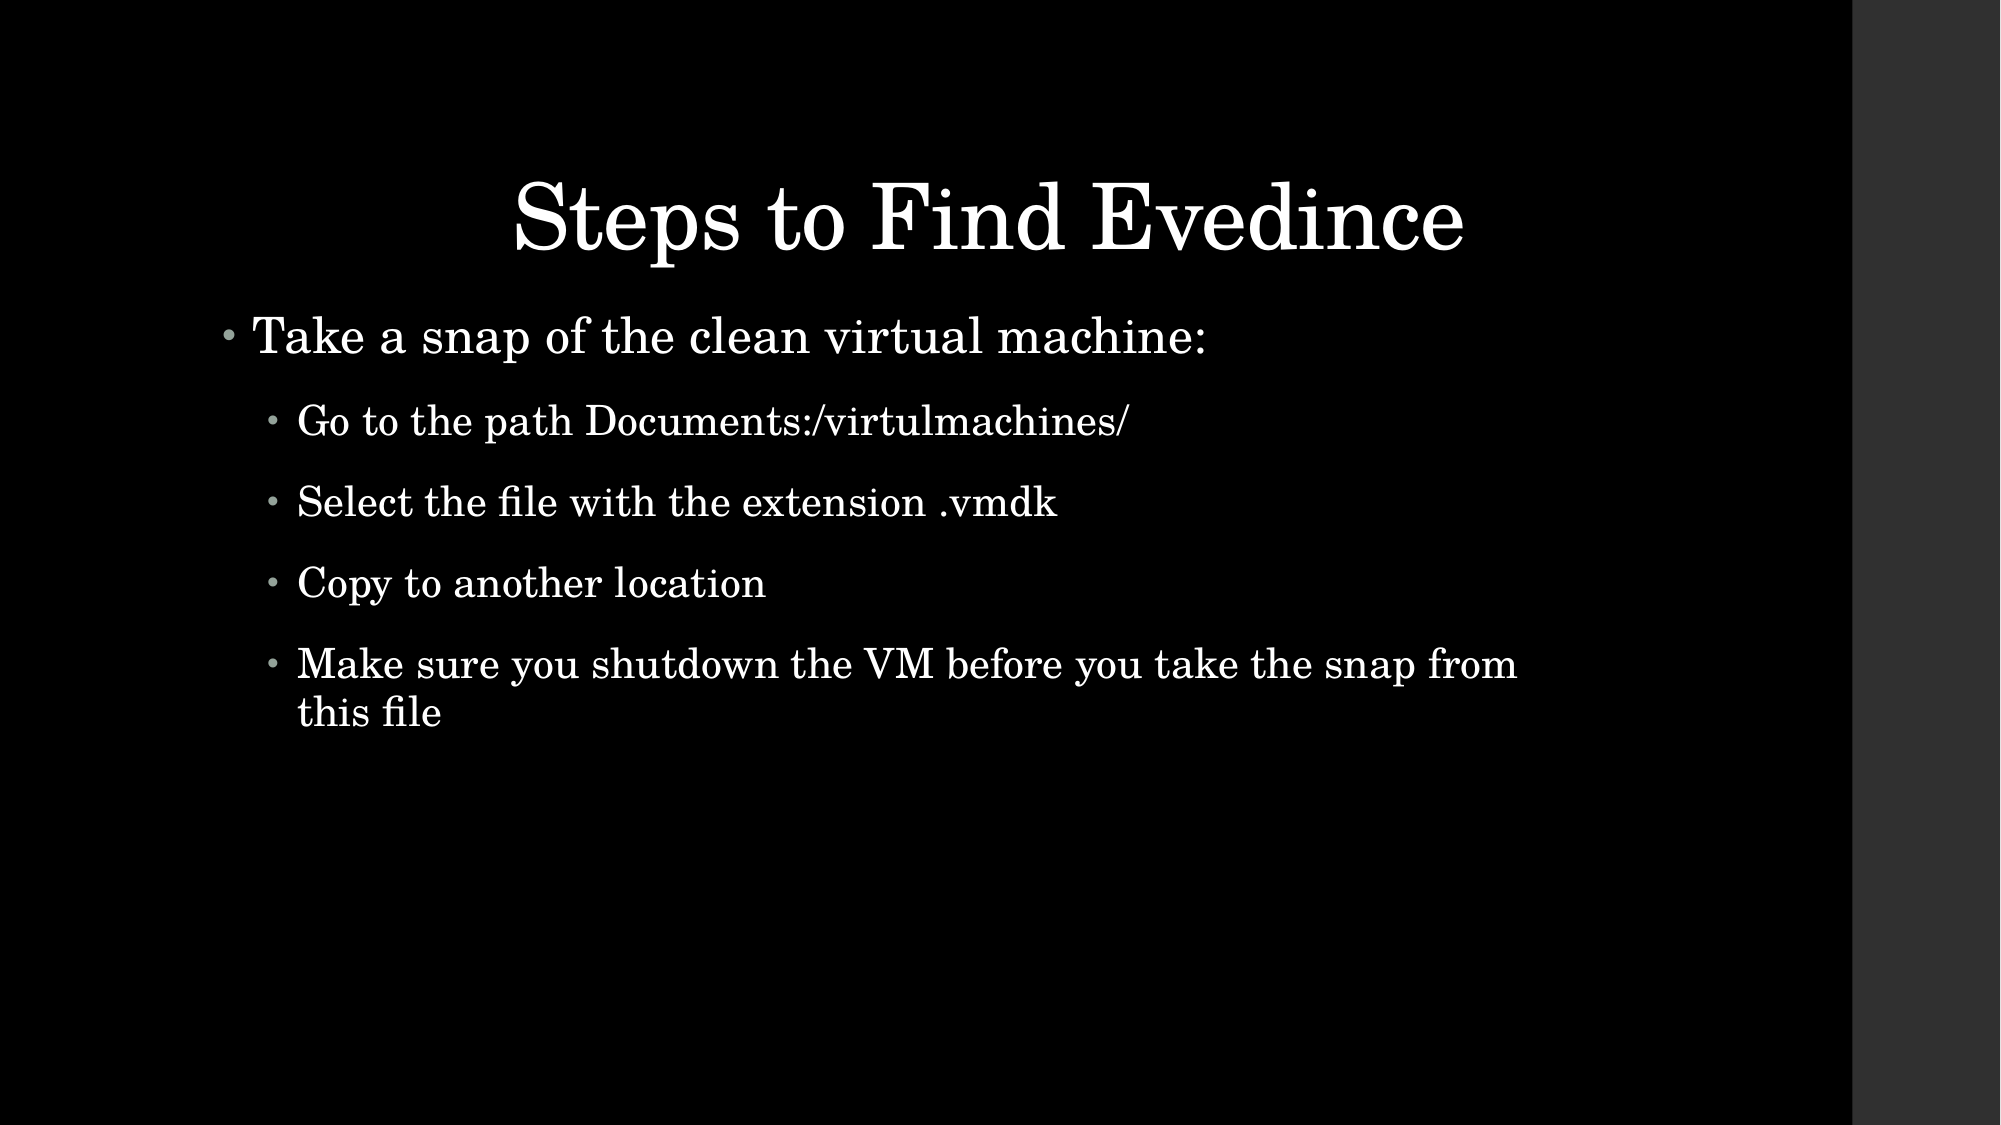

# Steps to Find Evedince
Take a snap of the clean virtual machine:
Go to the path Documents:/virtulmachines/
Select the file with the extension .vmdk
Copy to another location
Make sure you shutdown the VM before you take the snap from this file